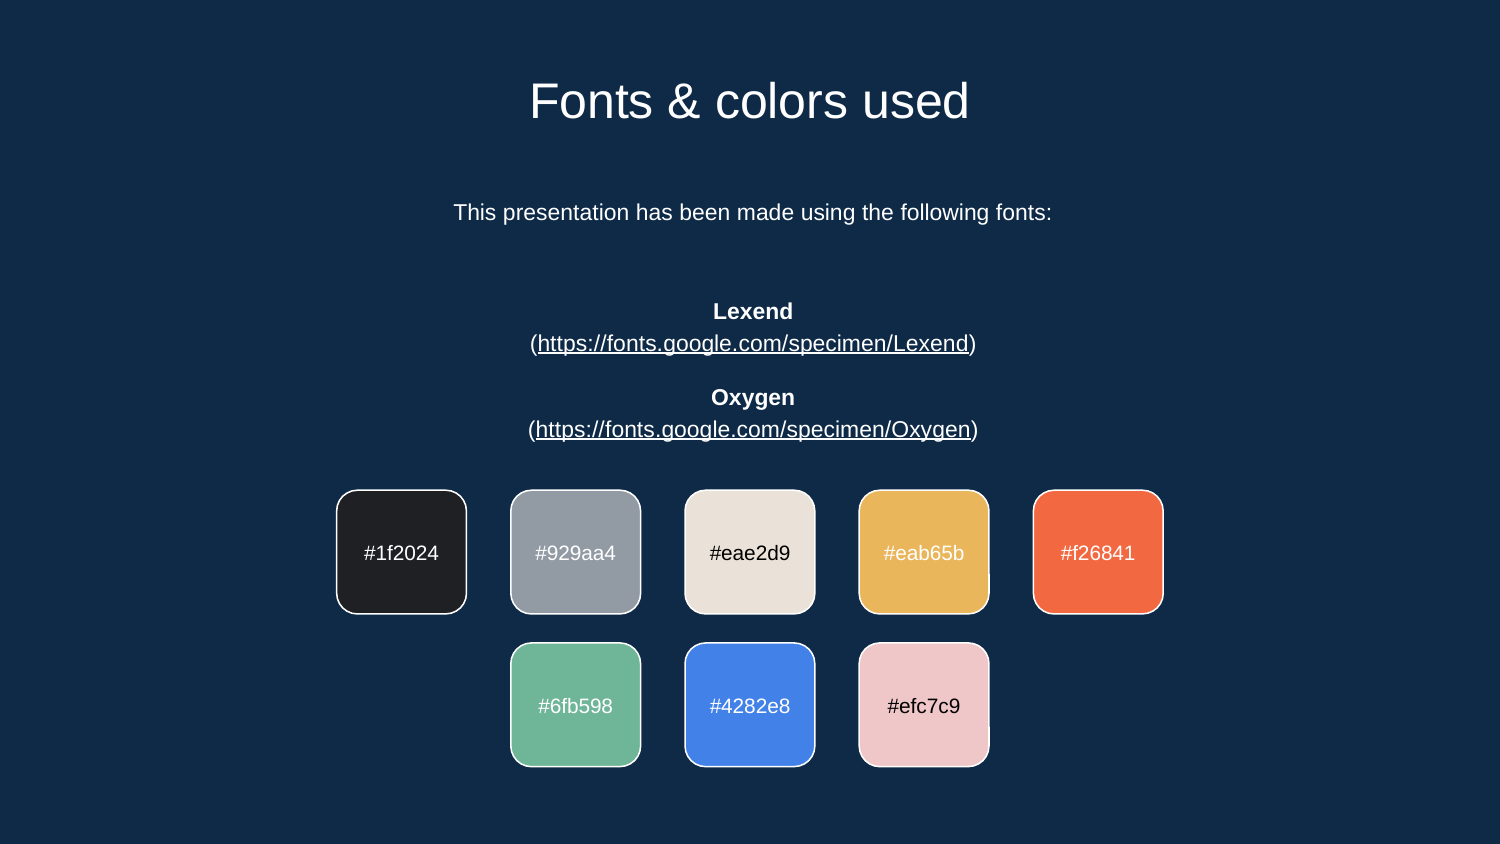

# Fonts & colors used
This presentation has been made using the following fonts:

Lexend
(https://fonts.google.com/specimen/Lexend)

Oxygen
(https://fonts.google.com/specimen/Oxygen)

#1f2024
#929aa4
#eae2d9
#eab65b
#f26841

#6fb598
#4282e8
#efc7c9